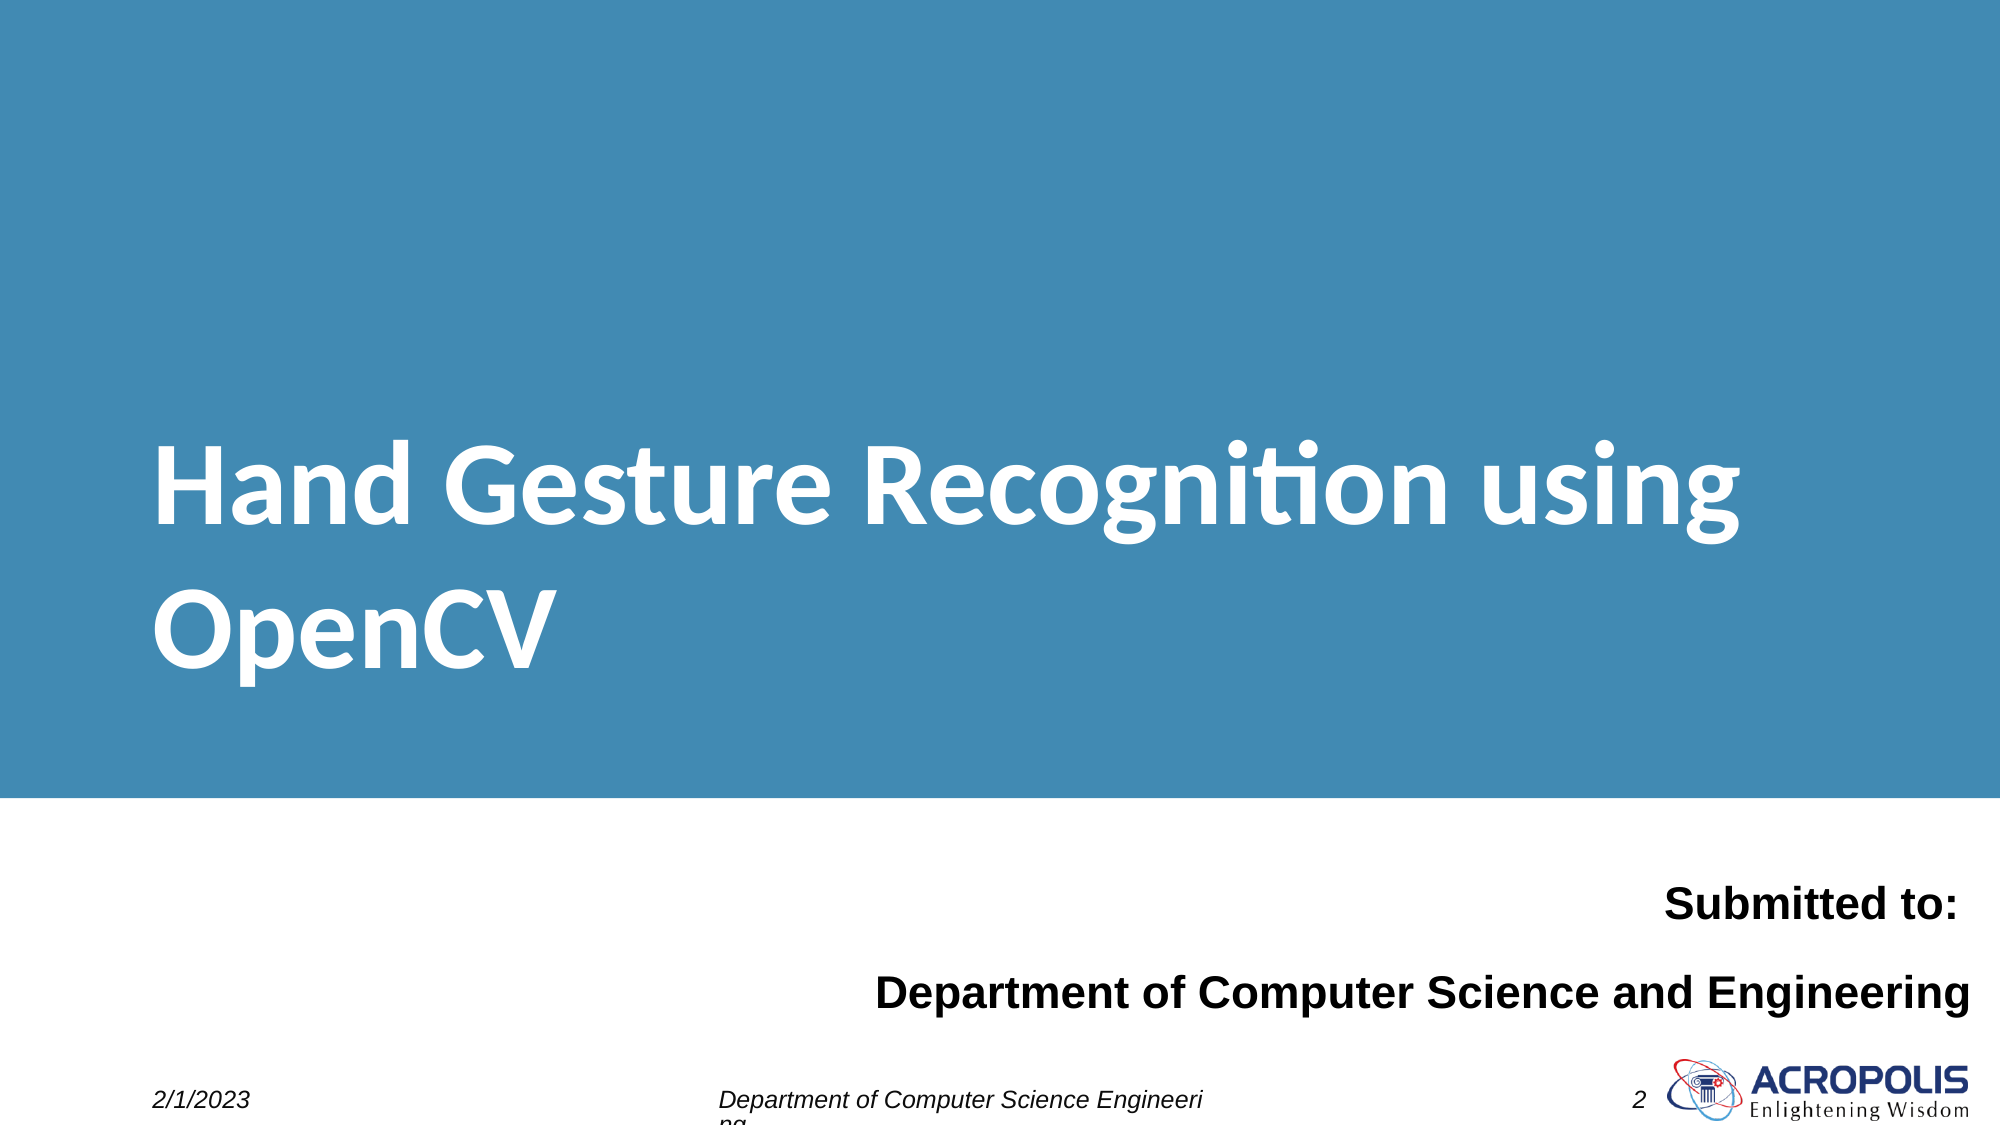

# Hand Gesture Recognition using OpenCV
Submitted to:
Department of Computer Science and Engineering
2/1/2023
Department of Computer Science Engineering
2